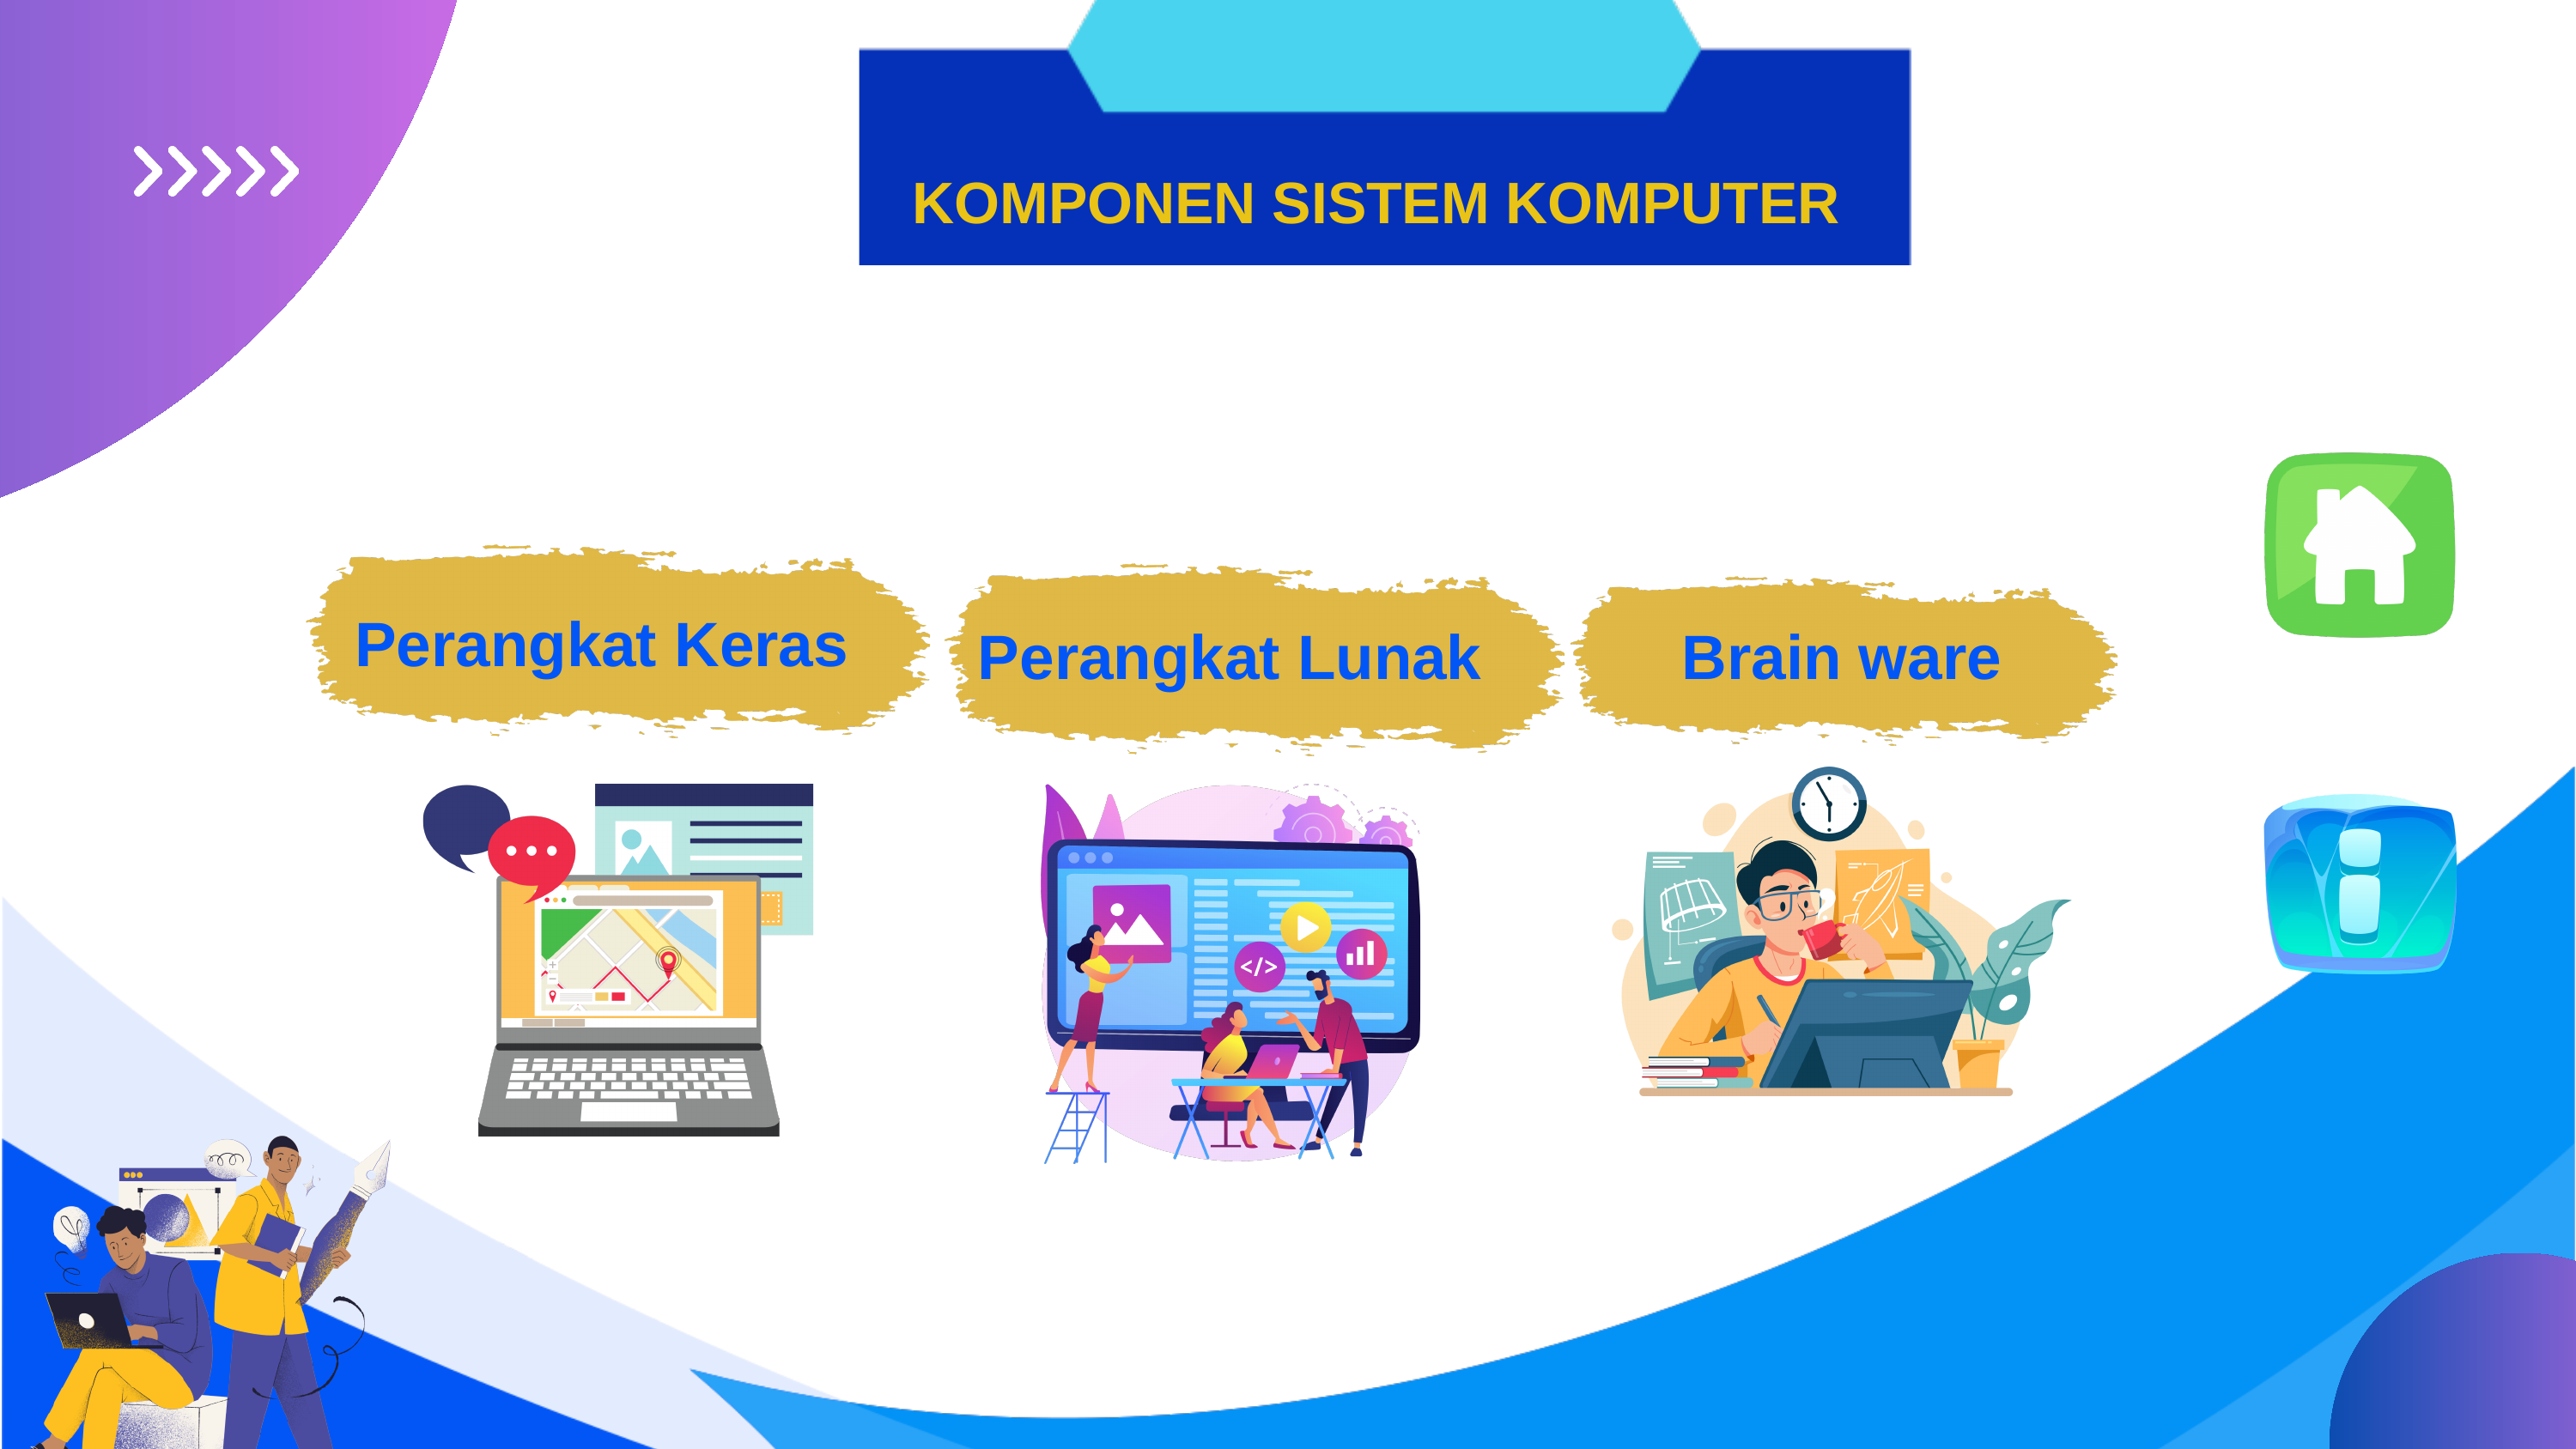

KOMPONEN SISTEM KOMPUTER

Perangkat Keras
Perangkat Lunak
Brain ware